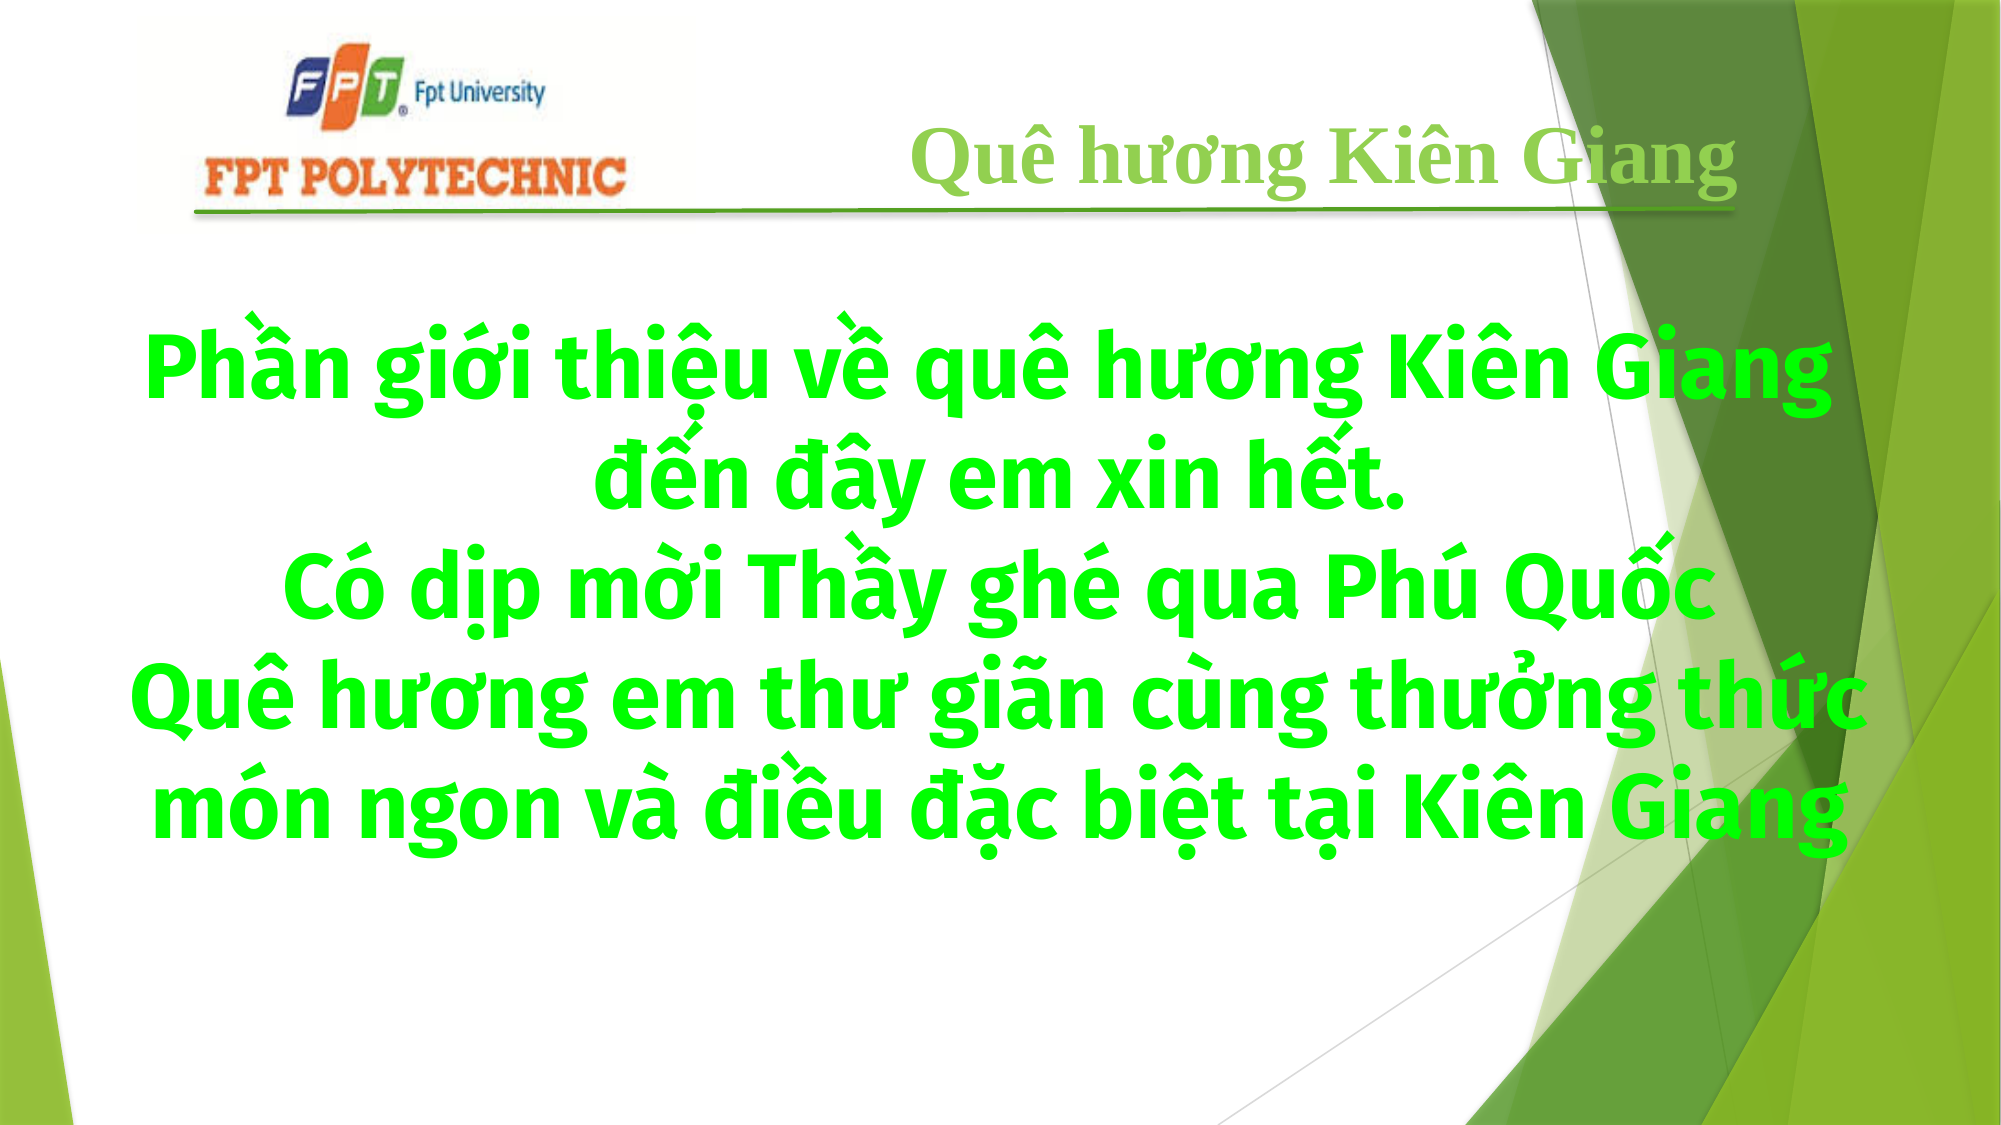

Phần giới thiệu về quê hương Kiên Giang
đến đây em xin hết.
Có dịp mời Thầy ghé qua Phú Quốc
Quê hương em thư giãn cùng thưởng thức
món ngon và điều đặc biệt tại Kiên Giang